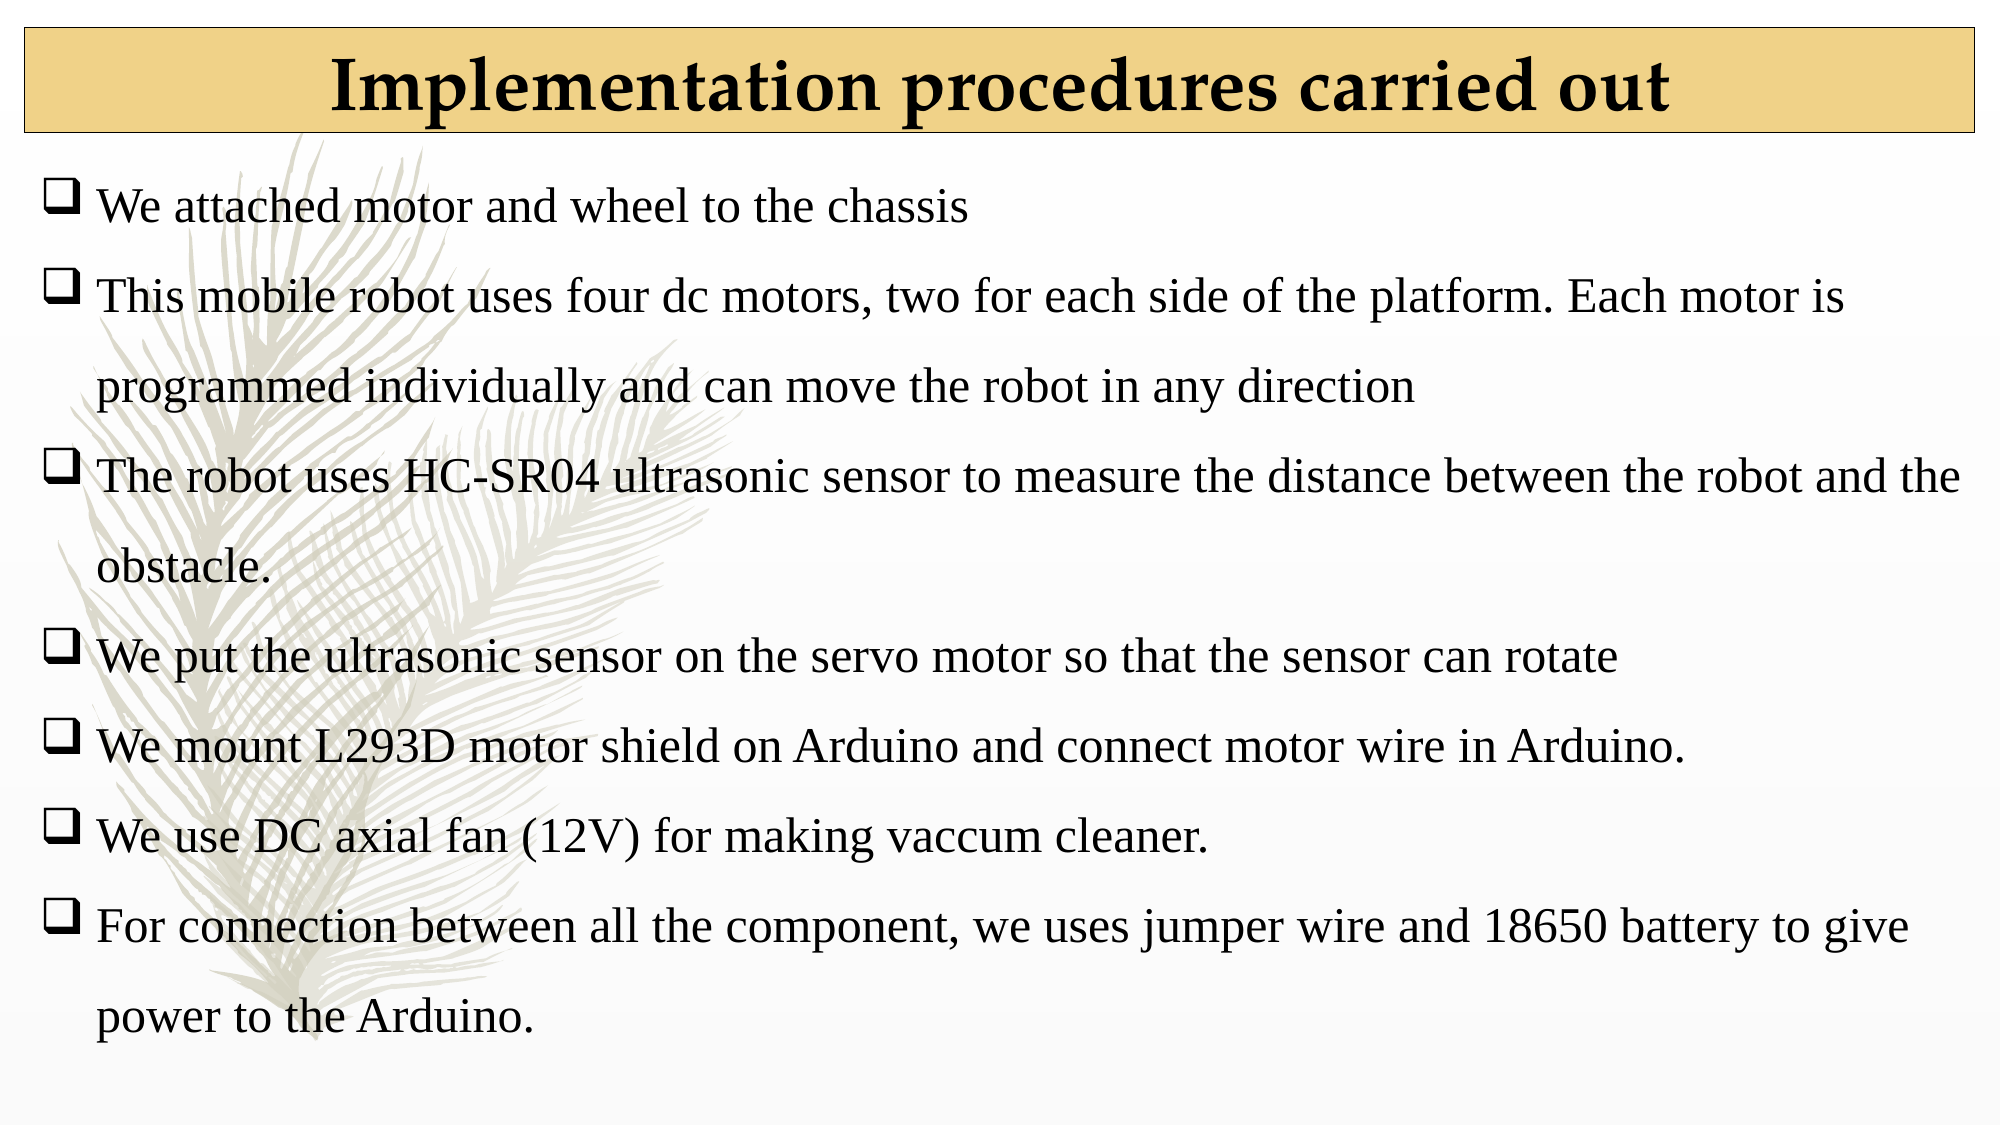

Implementation procedures carried out
We attached motor and wheel to the chassis
This mobile robot uses four dc motors, two for each side of the platform. Each motor is programmed individually and can move the robot in any direction
The robot uses HC-SR04 ultrasonic sensor to measure the distance between the robot and the obstacle.
We put the ultrasonic sensor on the servo motor so that the sensor can rotate
We mount L293D motor shield on Arduino and connect motor wire in Arduino.
We use DC axial fan (12V) for making vaccum cleaner.
For connection between all the component, we uses jumper wire and 18650 battery to give power to the Arduino.